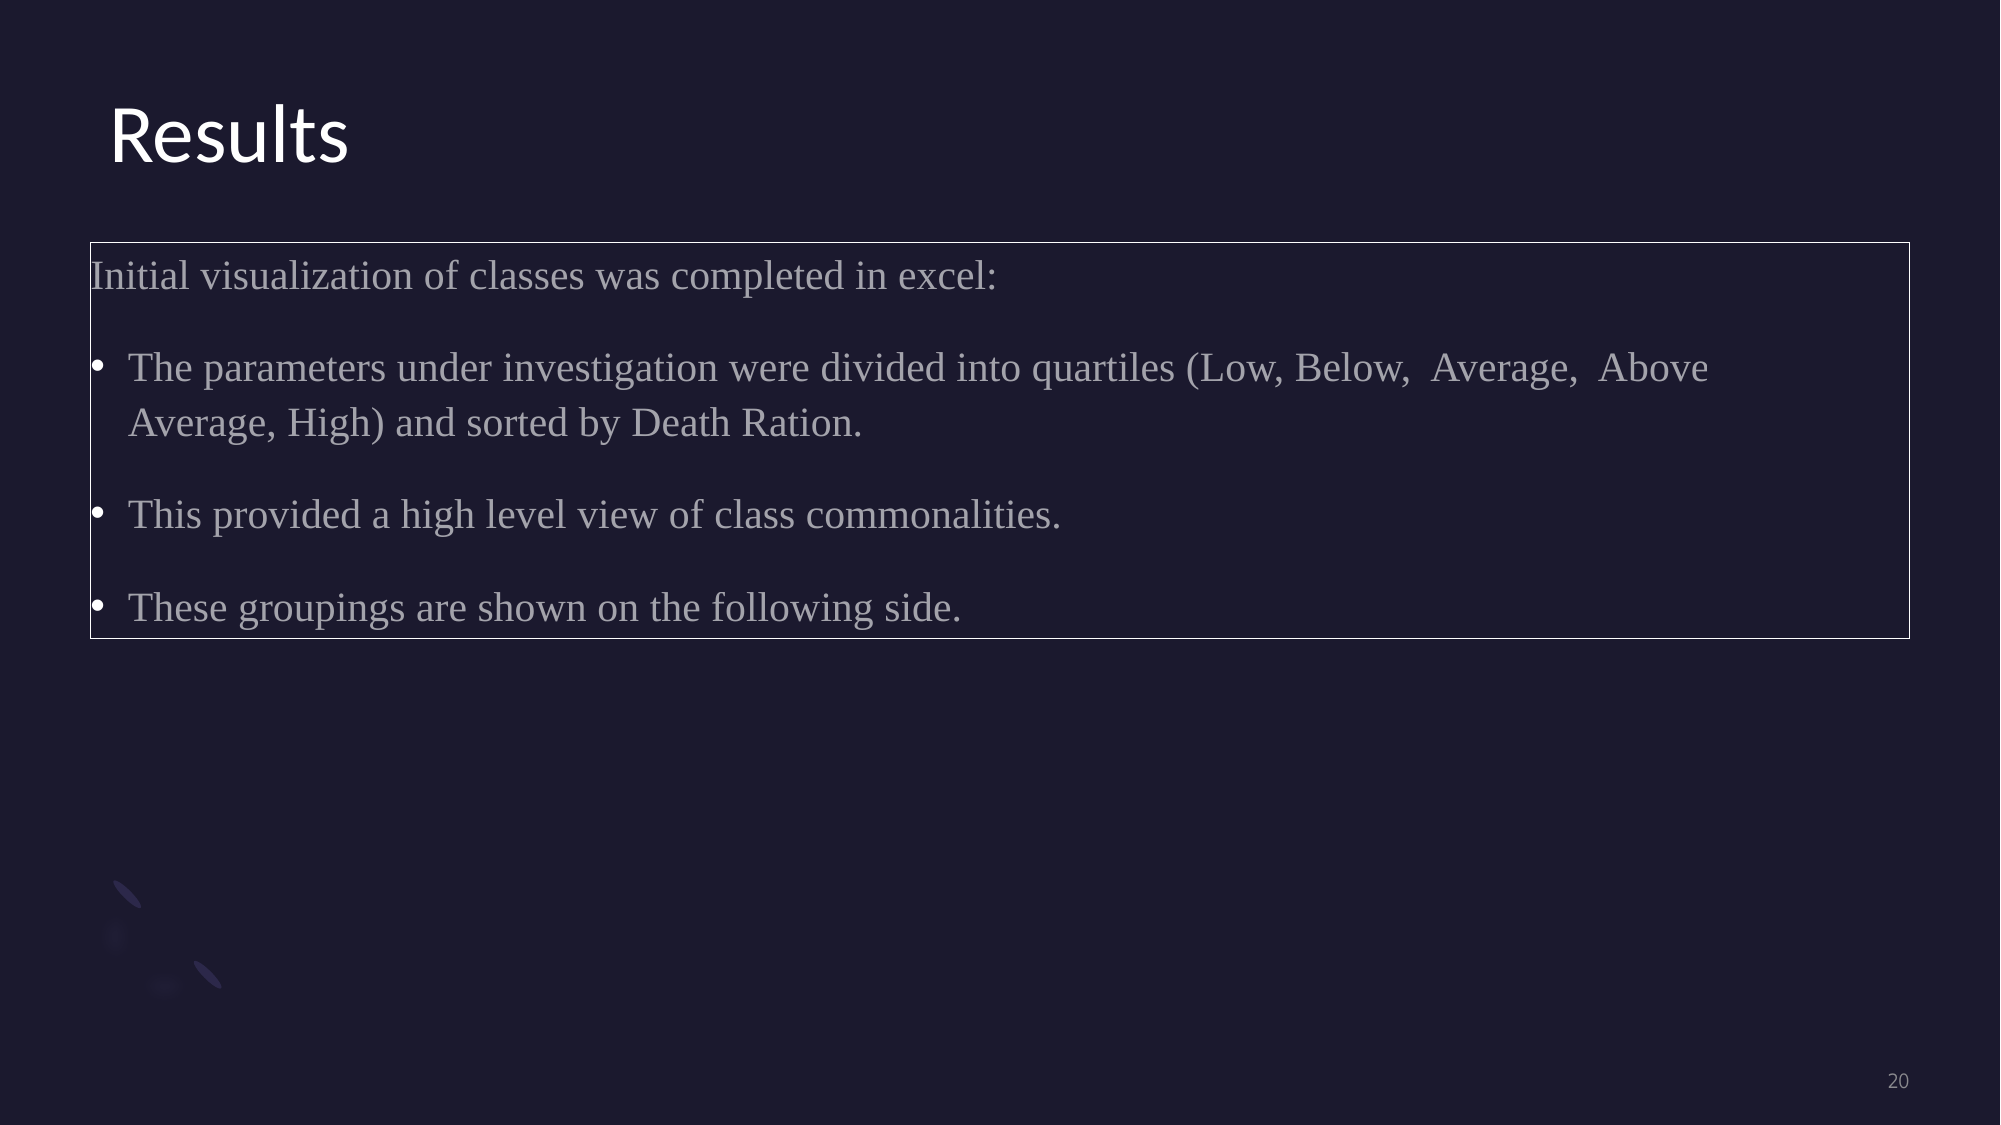

# Results
Initial visualization of classes was completed in excel:
The parameters under investigation were divided into quartiles (Low, Below,  Average,  Above Average, High) and sorted by Death Ration.
This provided a high level view of class commonalities.
These groupings are shown on the following side.

20